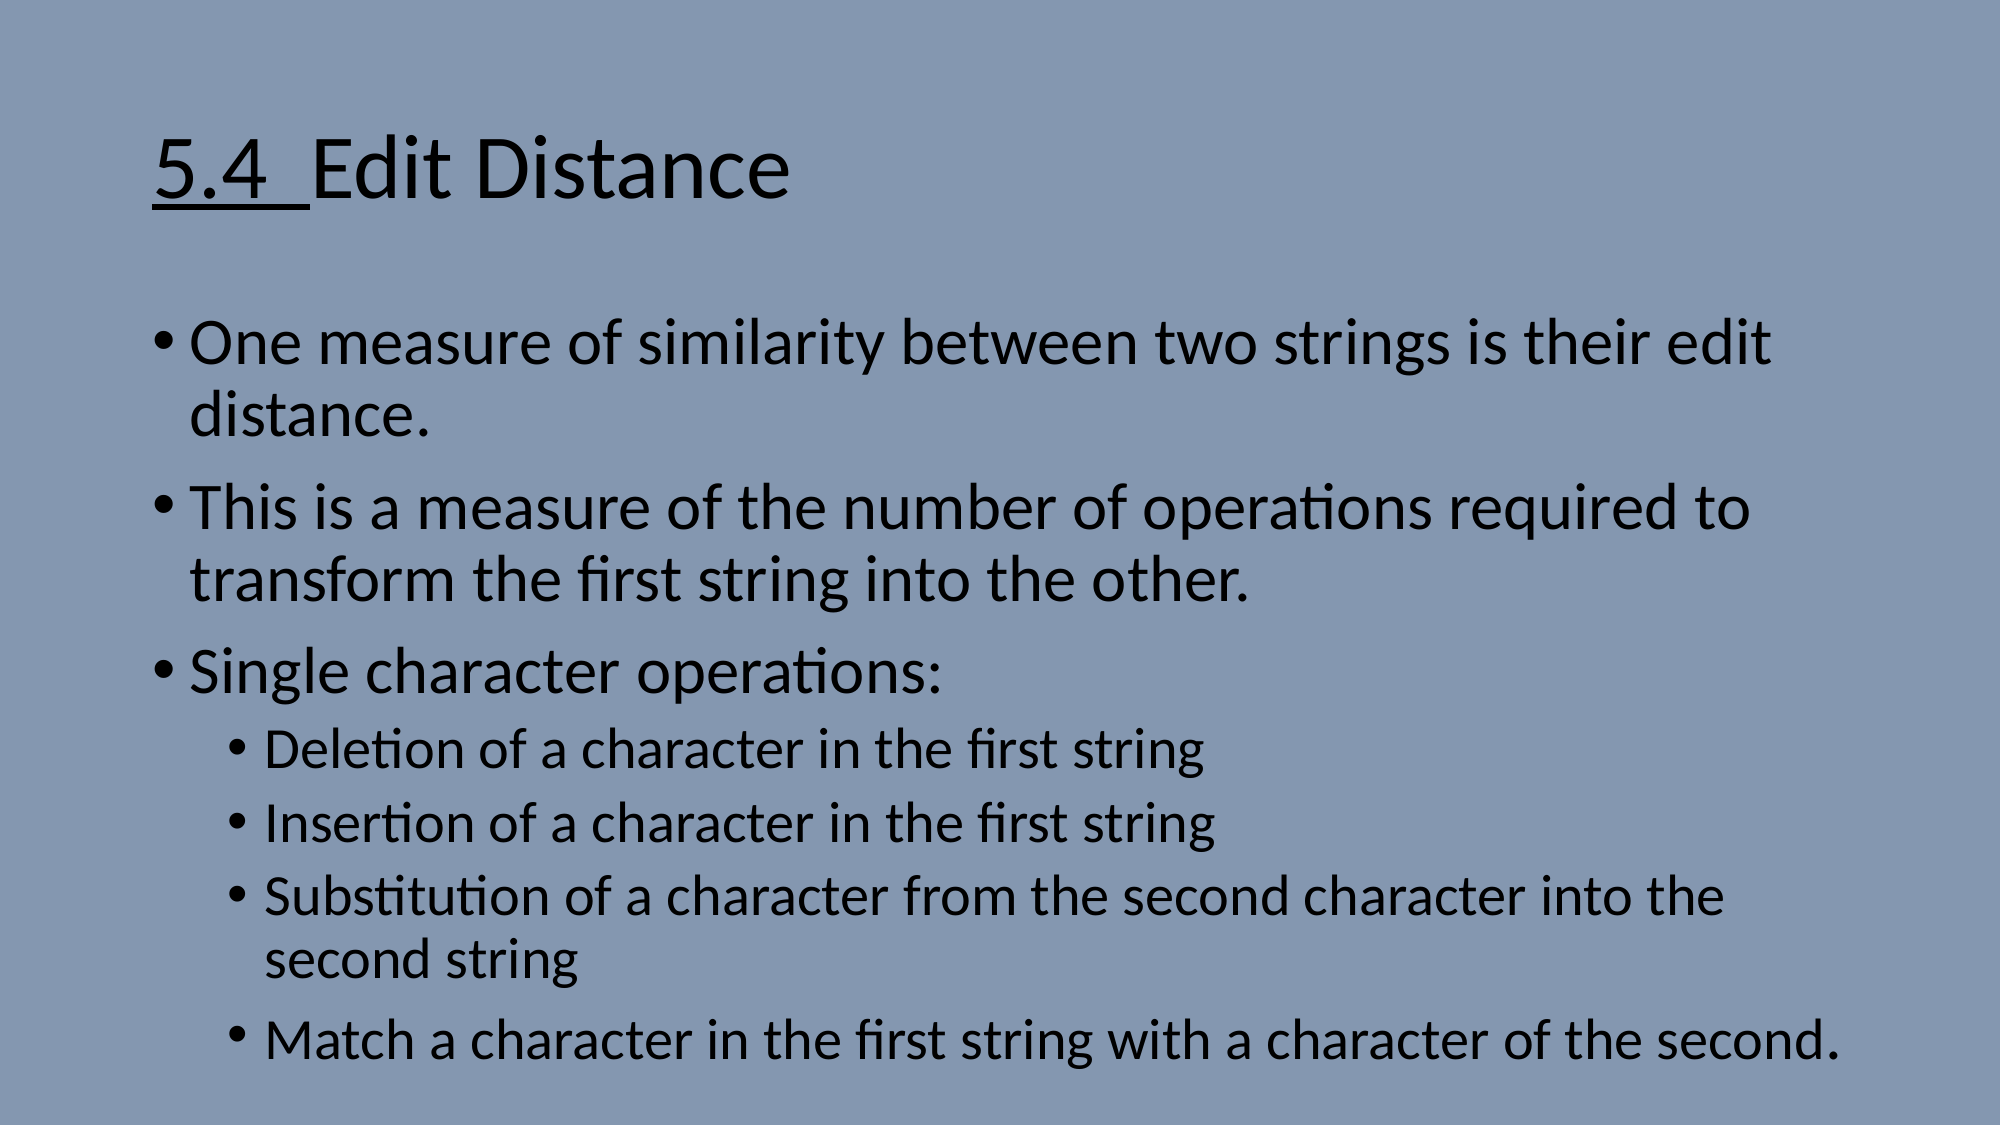

# 5.4  Edit Distance
One measure of similarity between two strings is their edit distance.
This is a measure of the number of operations required to transform the first string into the other.
Single character operations:
Deletion of a character in the first string
Insertion of a character in the first string
Substitution of a character from the second character into the second string
Match a character in the first string with a character of the second.